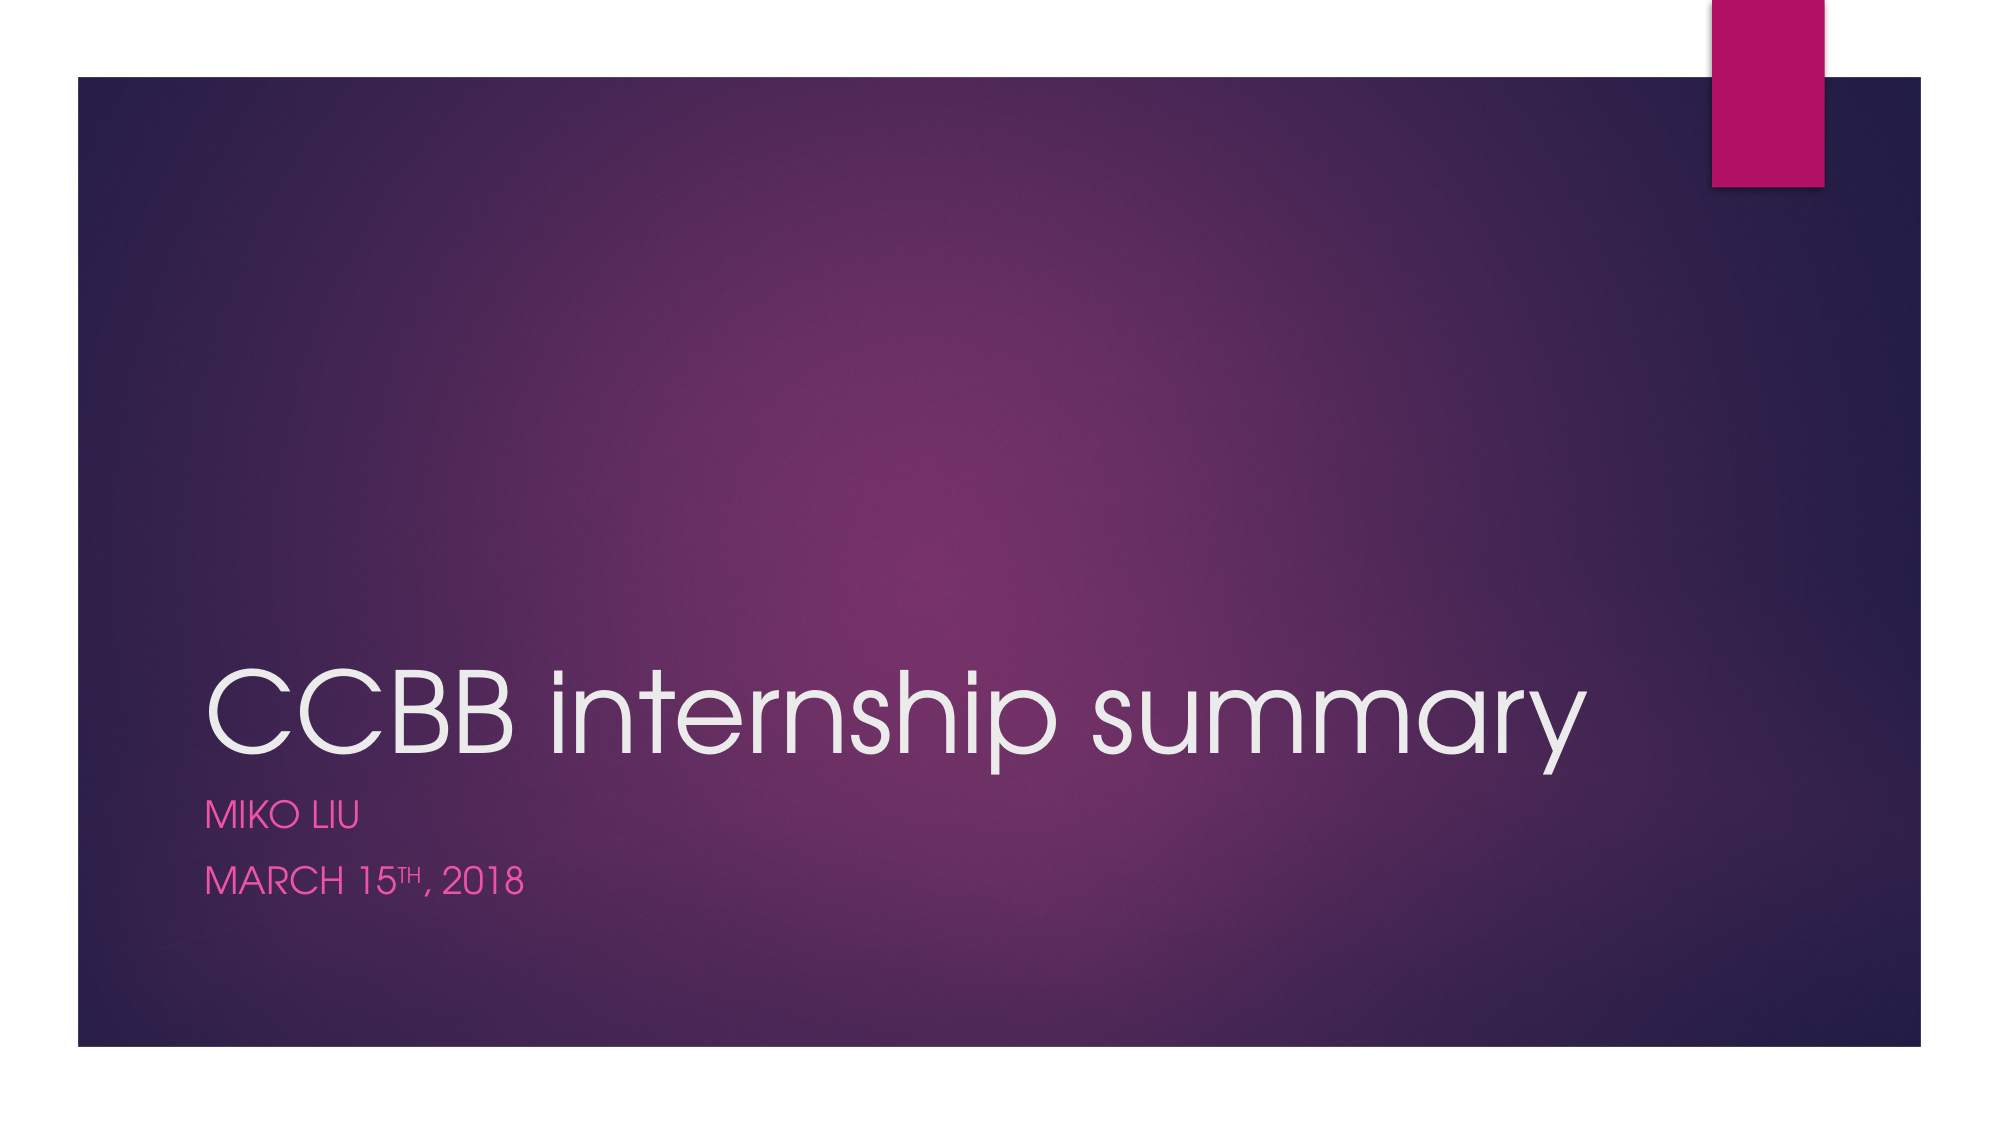

# CCBB internship summary
Miko lIU
MARCH 15TH, 2018